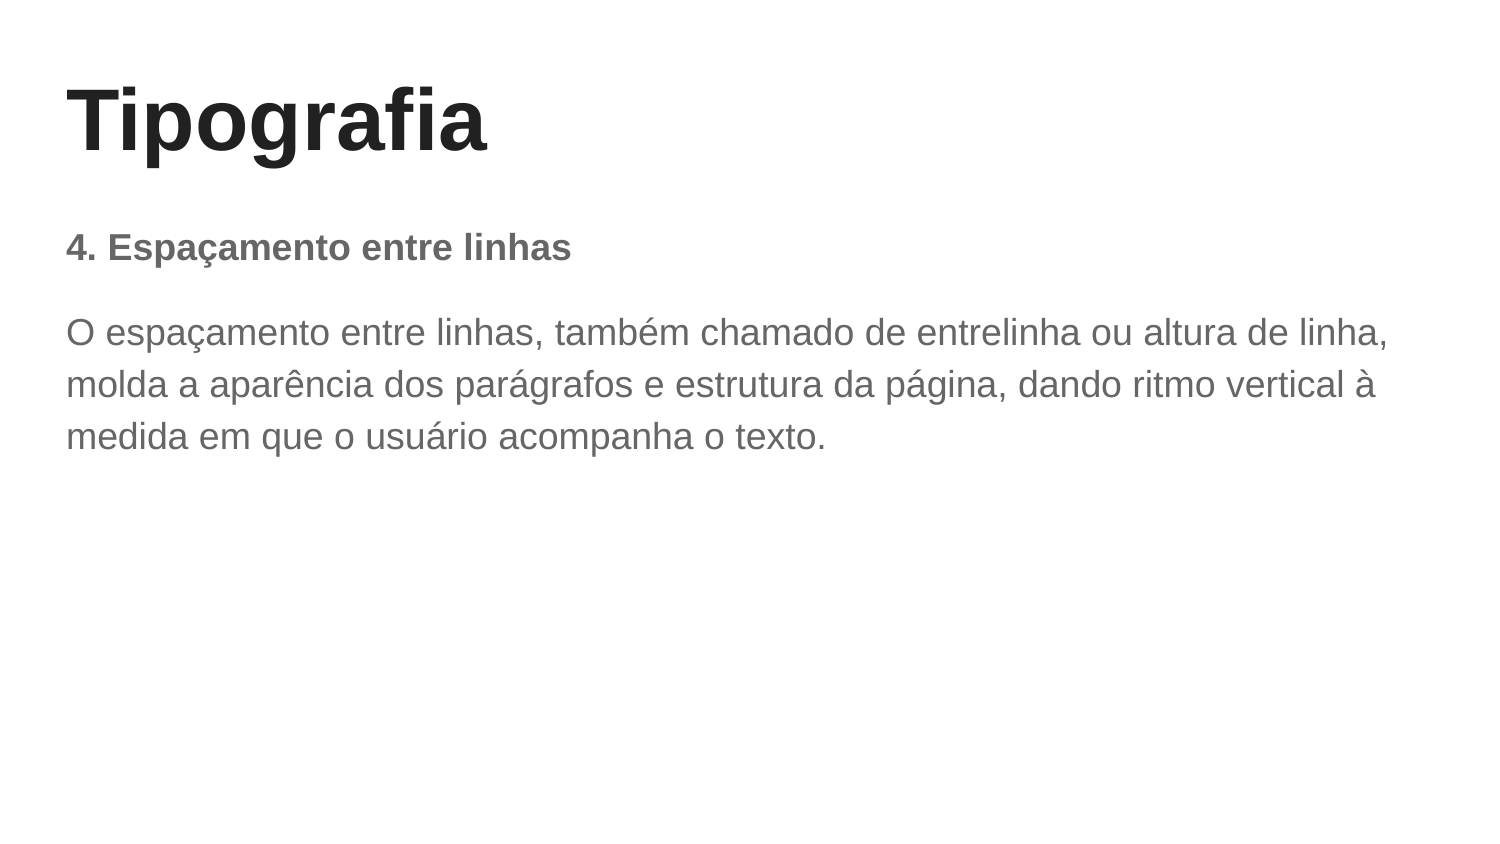

# Tipografia
4. Espaçamento entre linhas
O espaçamento entre linhas, também chamado de entrelinha ou altura de linha, molda a aparência dos parágrafos e estrutura da página, dando ritmo vertical à medida em que o usuário acompanha o texto.